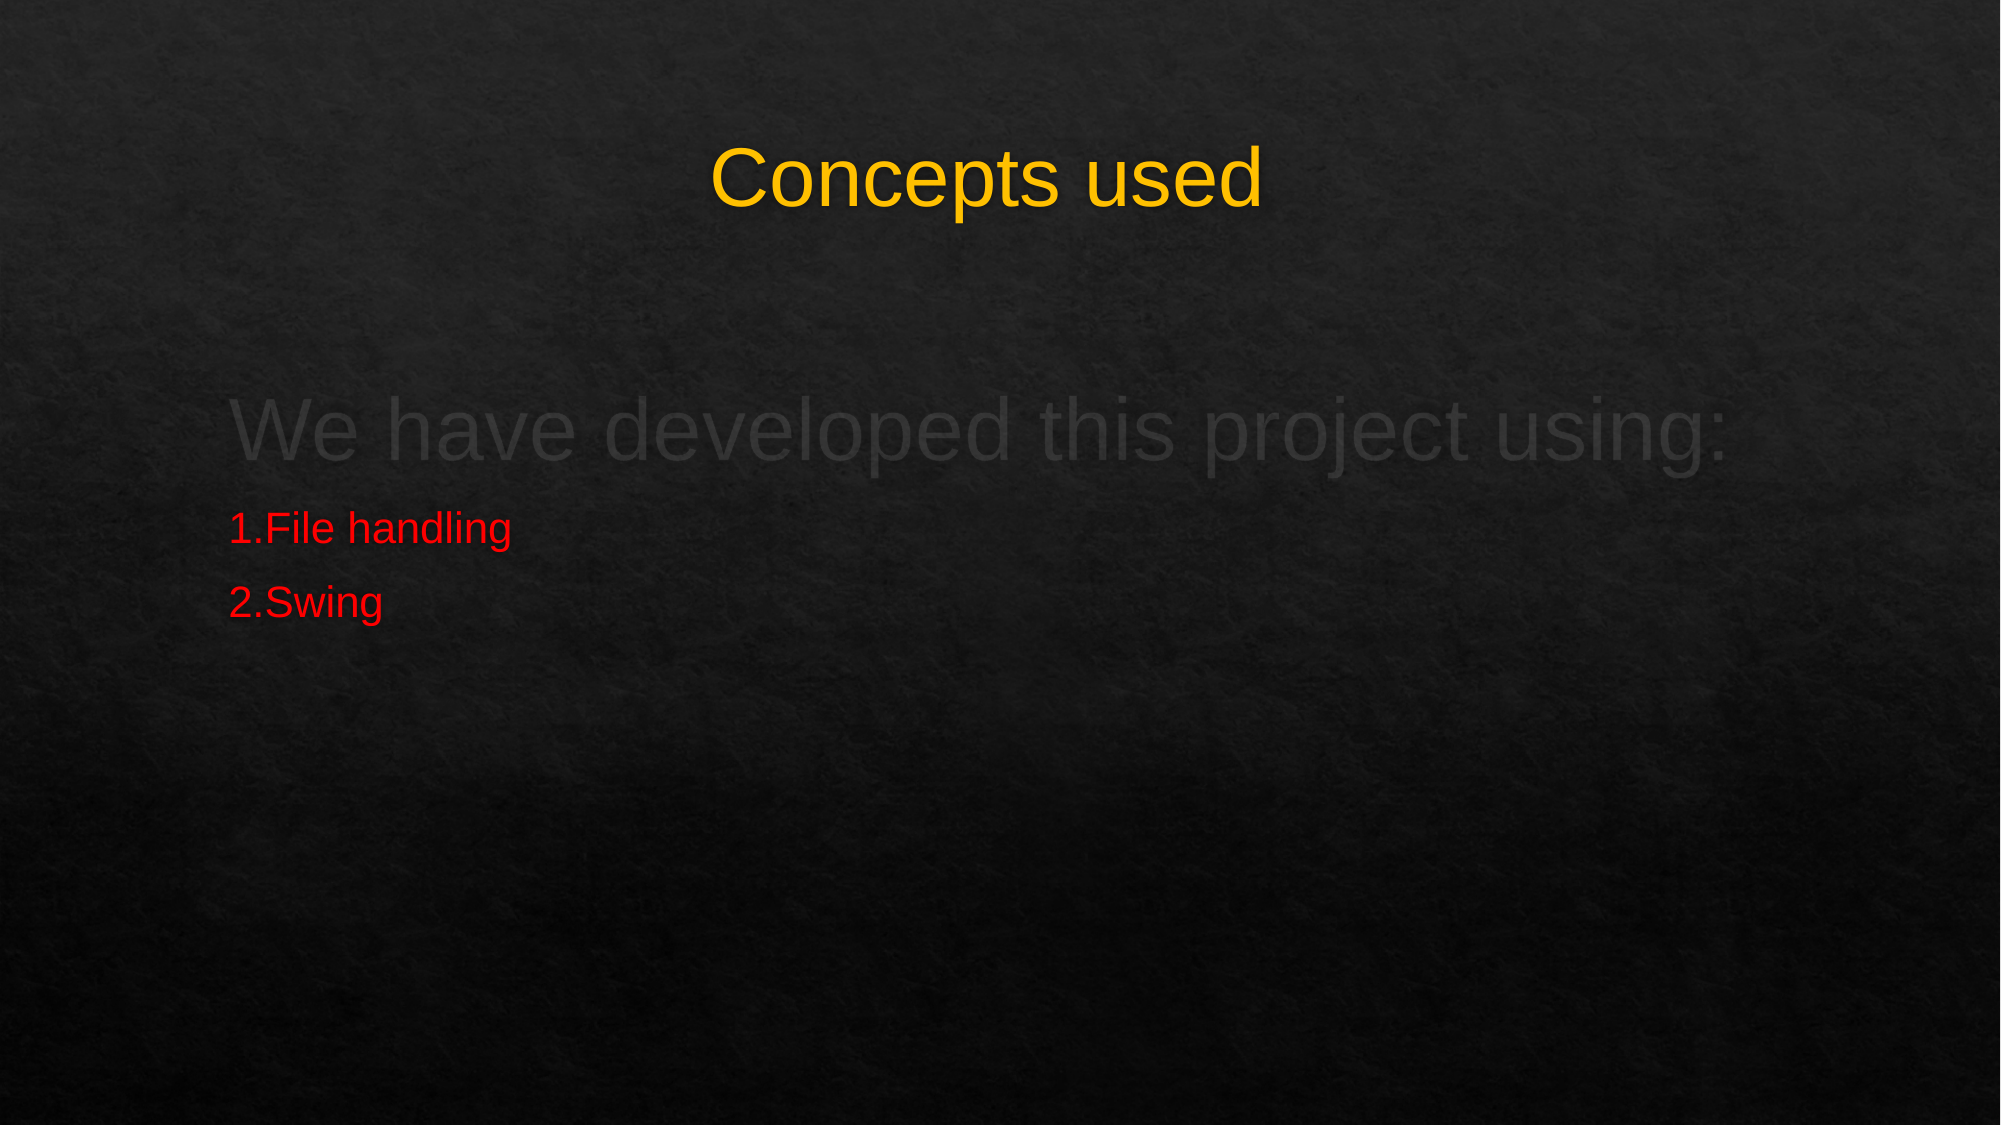

# Concepts used
We have developed this project using:
1.File handling
2.Swing